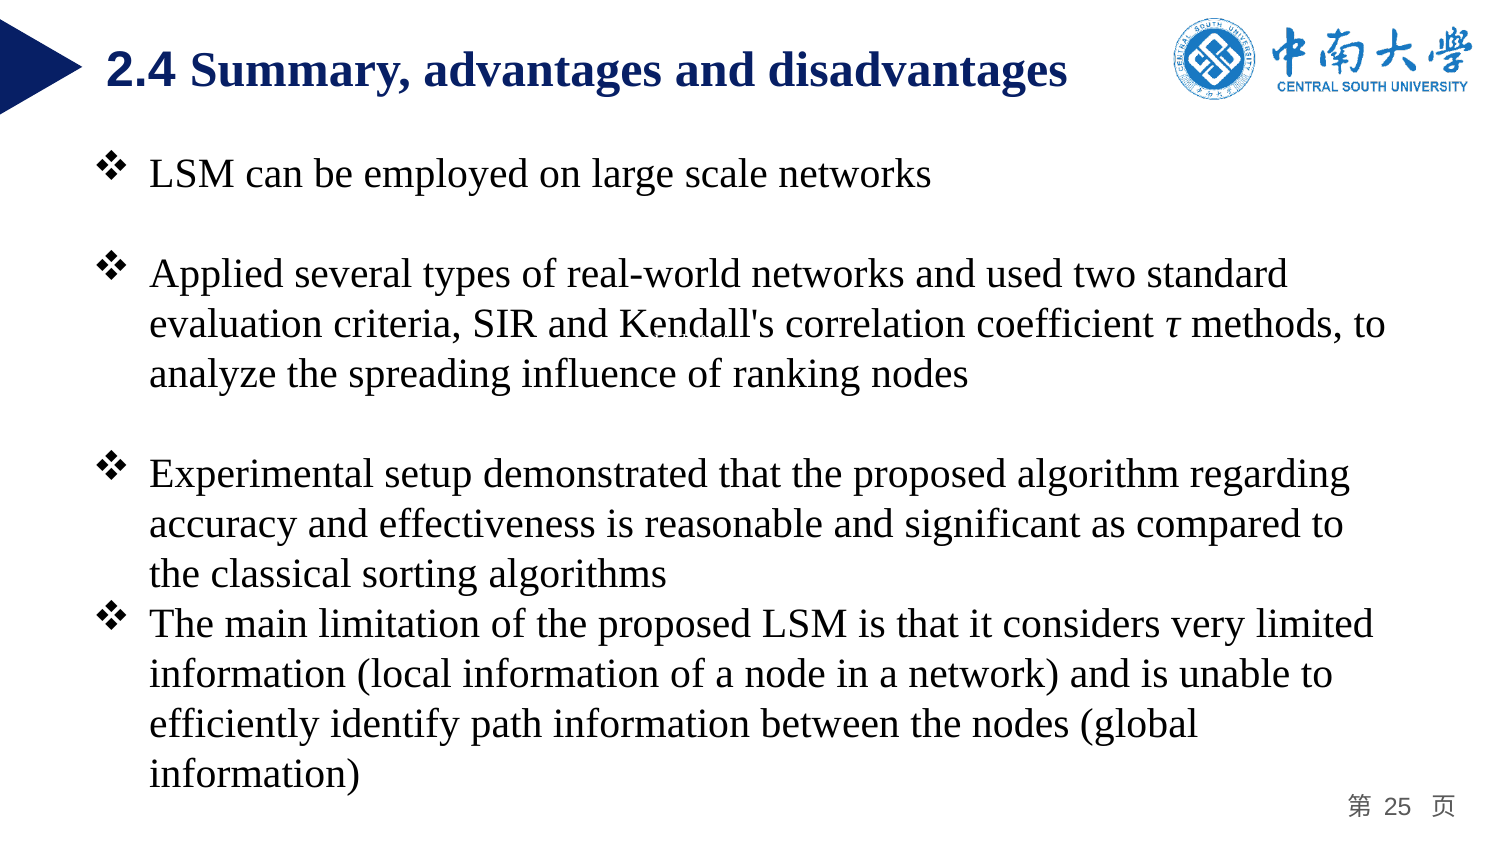

2.4 Summary, advantages and disadvantages
LSM can be employed on large scale networks

Applied several types of real-world networks and used two standard evaluation criteria, SIR and Kendall's correlation coefficient τ methods, to analyze the spreading influence of ranking nodes

Experimental setup demonstrated that the proposed algorithm regarding accuracy and effectiveness is reasonable and significant as compared to the classical sorting algorithms
The main limitation of the proposed LSM is that it considers very limited information (local information of a node in a network) and is unable to efficiently identify path information between the nodes (global information)

High Performance